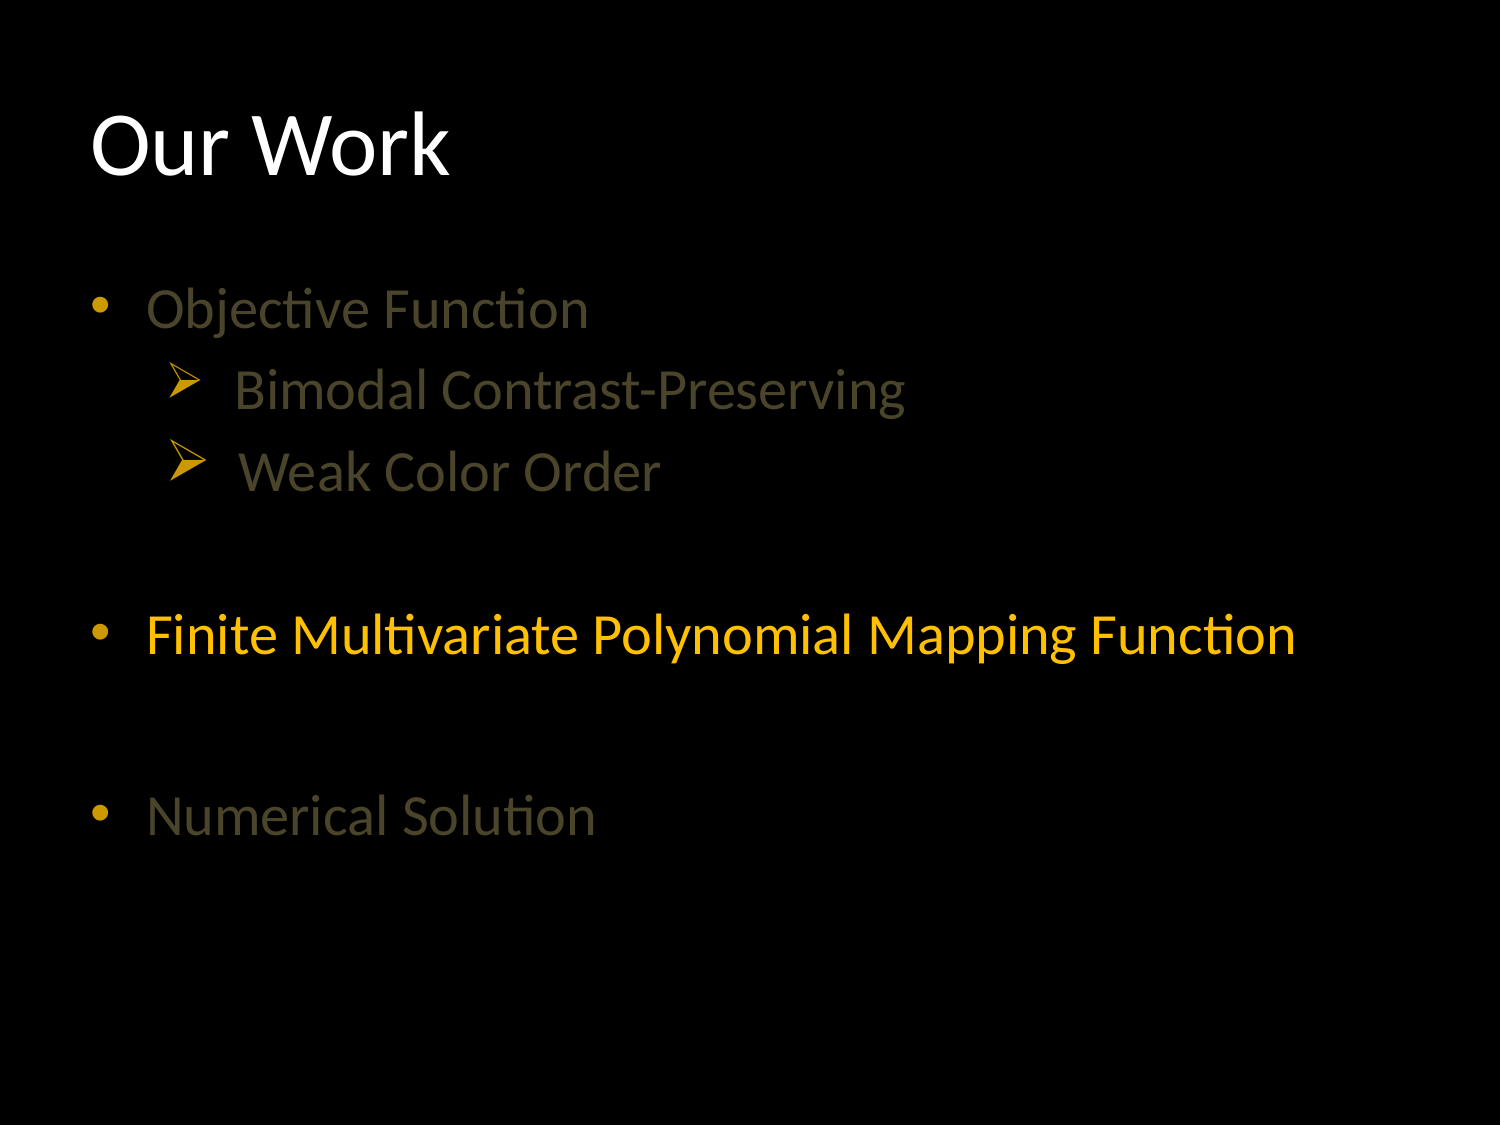

# Our Work
Objective Function
  Bimodal Contrast-Preserving
  Weak Color Order

Finite Multivariate Polynomial Mapping Function

Numerical Solution